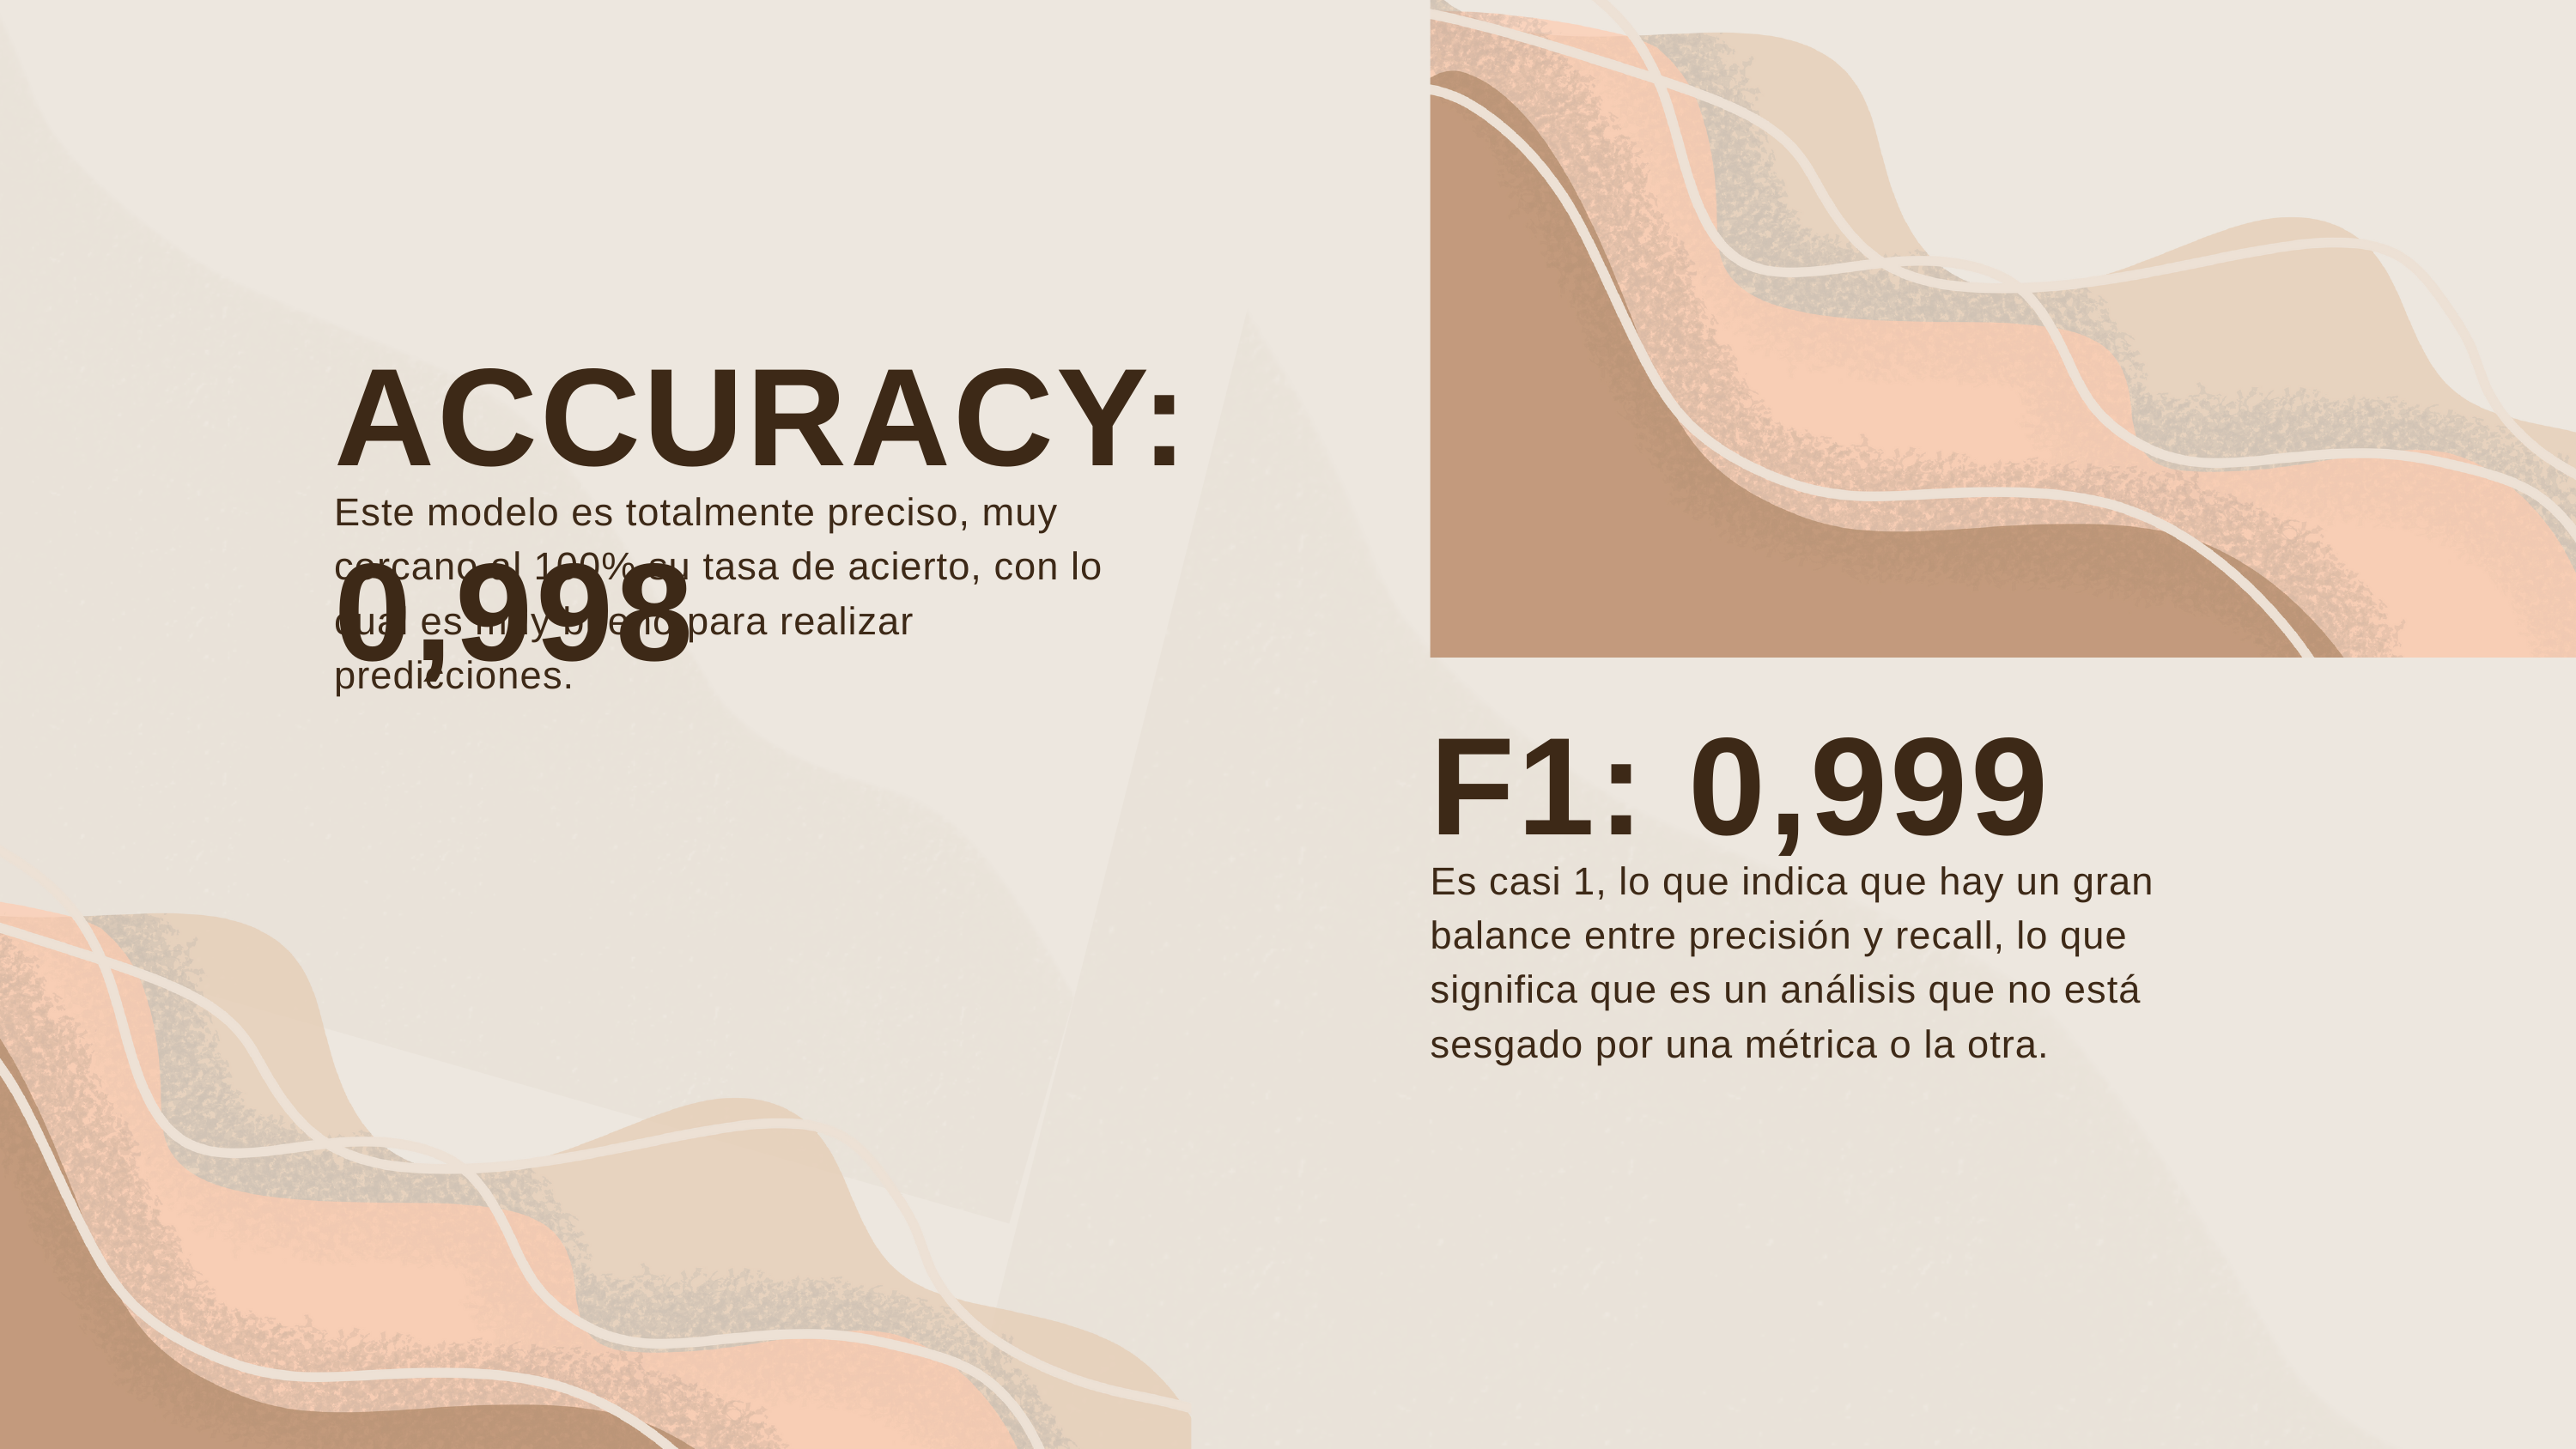

ACCURACY: 0,998
Este modelo es totalmente preciso, muy cercano al 100% su tasa de acierto, con lo cual es muy bueno para realizar predicciones.

F1: 0,999

Es casi 1, lo que indica que hay un gran balance entre precisión y recall, lo que significa que es un análisis que no está sesgado por una métrica o la otra.